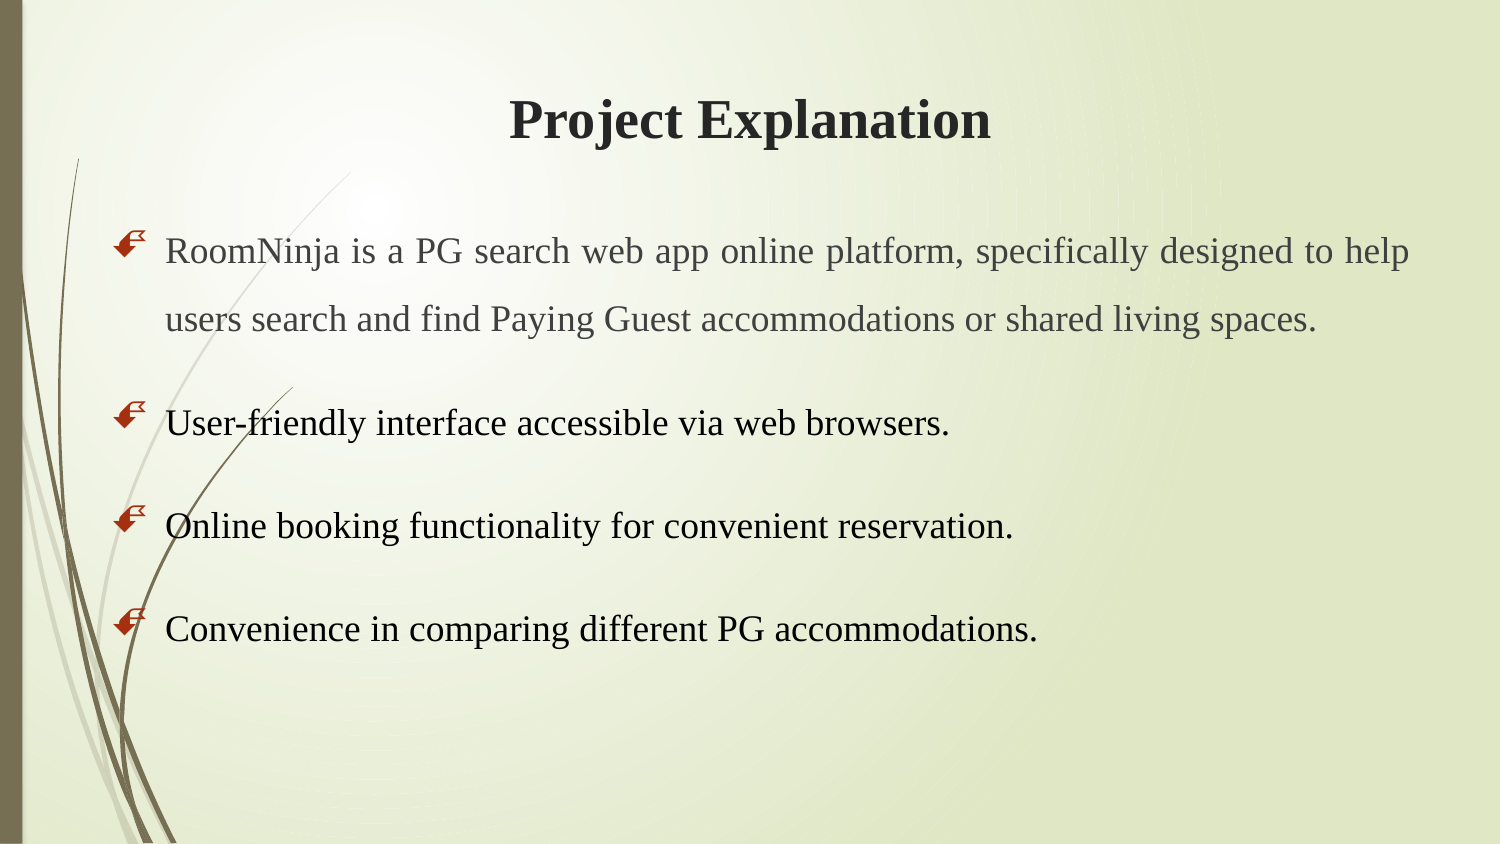

# Project Explanation
RoomNinja is a PG search web app online platform, specifically designed to help users search and find Paying Guest accommodations or shared living spaces.

User-friendly interface accessible via web browsers.

Online booking functionality for convenient reservation.

Convenience in comparing different PG accommodations.